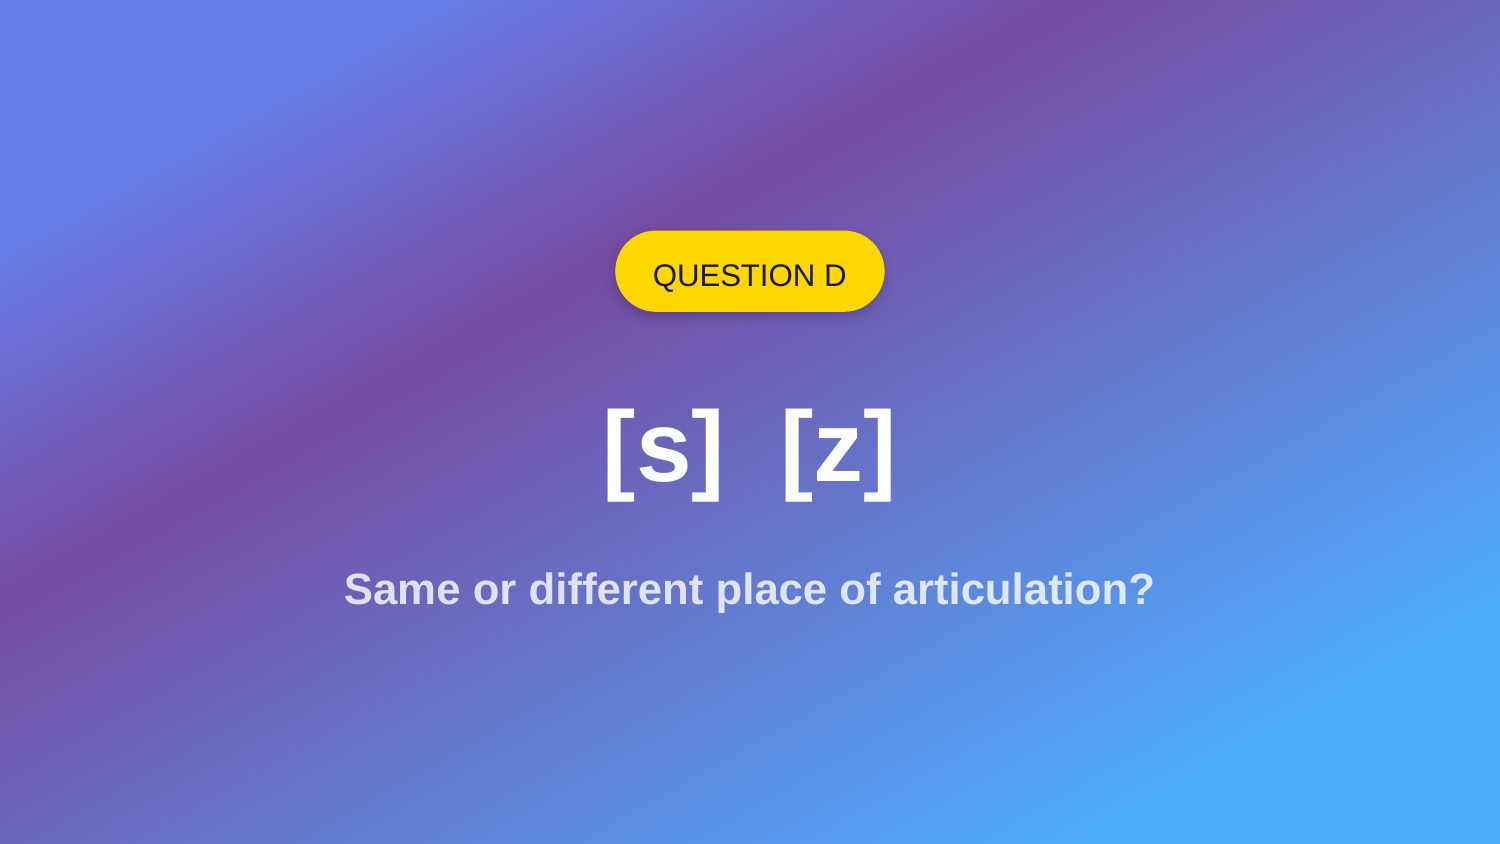

QUESTION D
[s]  [z]
Same or different place of articulation?